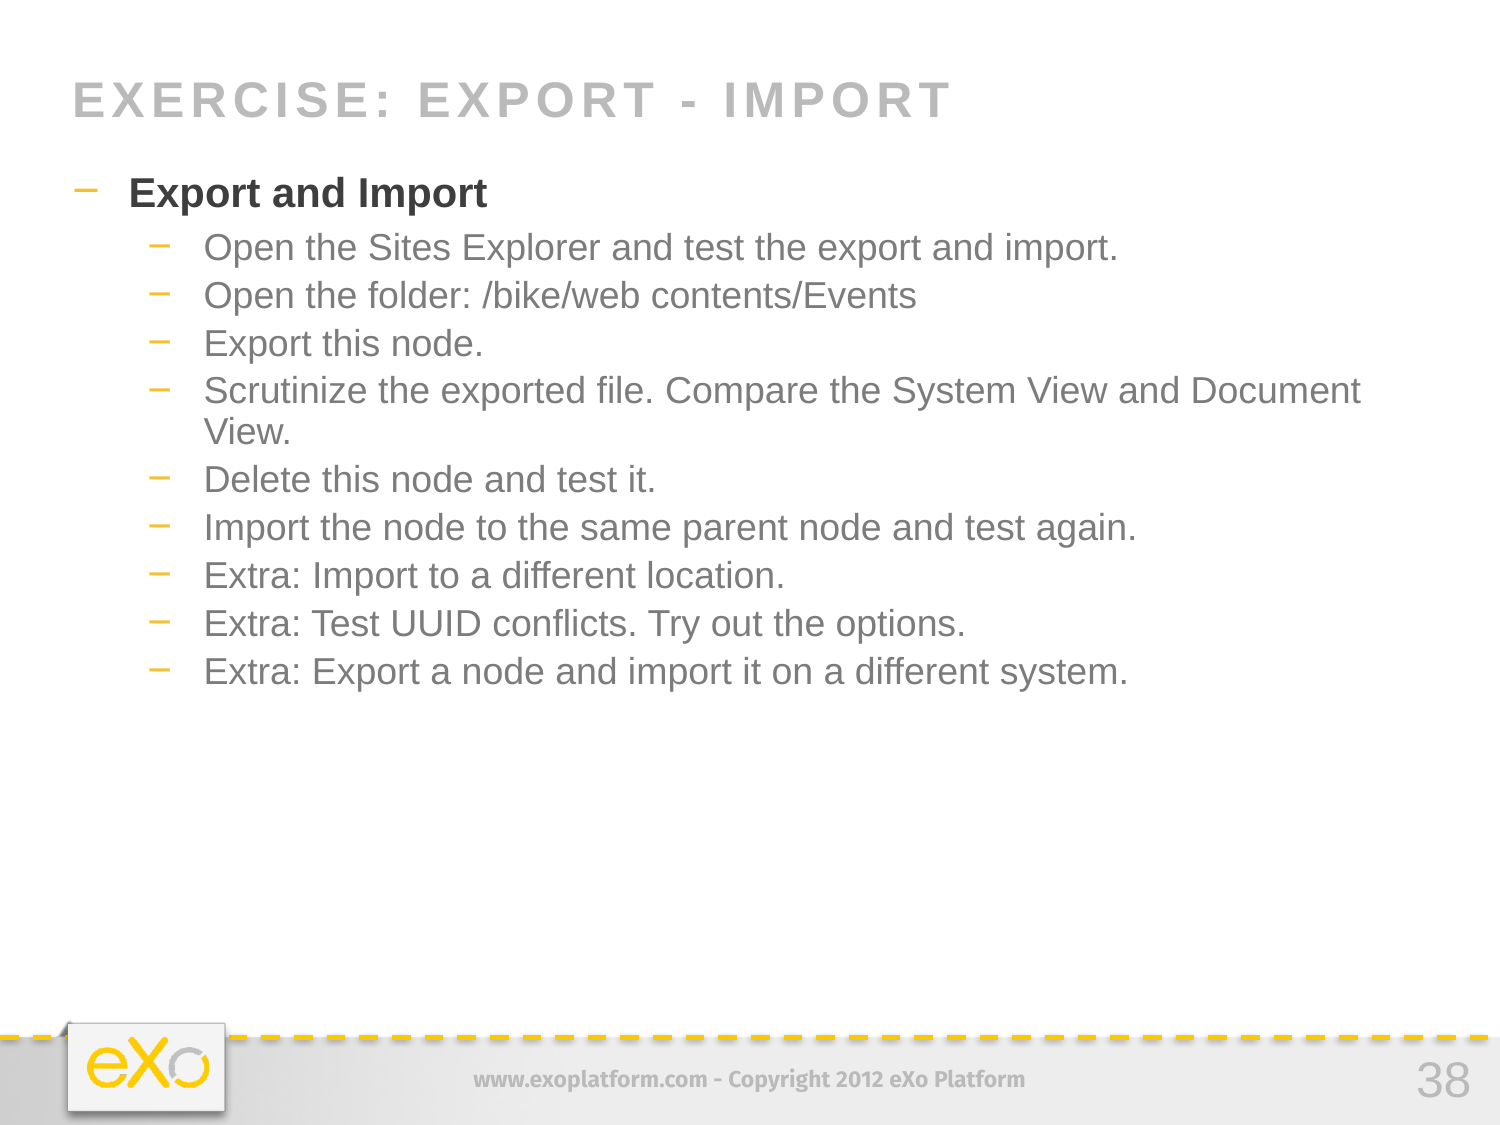

# Exercise: Export - Import
Export and Import
Open the Sites Explorer and test the export and import.
Open the folder: /bike/web contents/Events
Export this node.
Scrutinize the exported file. Compare the System View and Document View.
Delete this node and test it.
Import the node to the same parent node and test again.
Extra: Import to a different location.
Extra: Test UUID conflicts. Try out the options.
Extra: Export a node and import it on a different system.